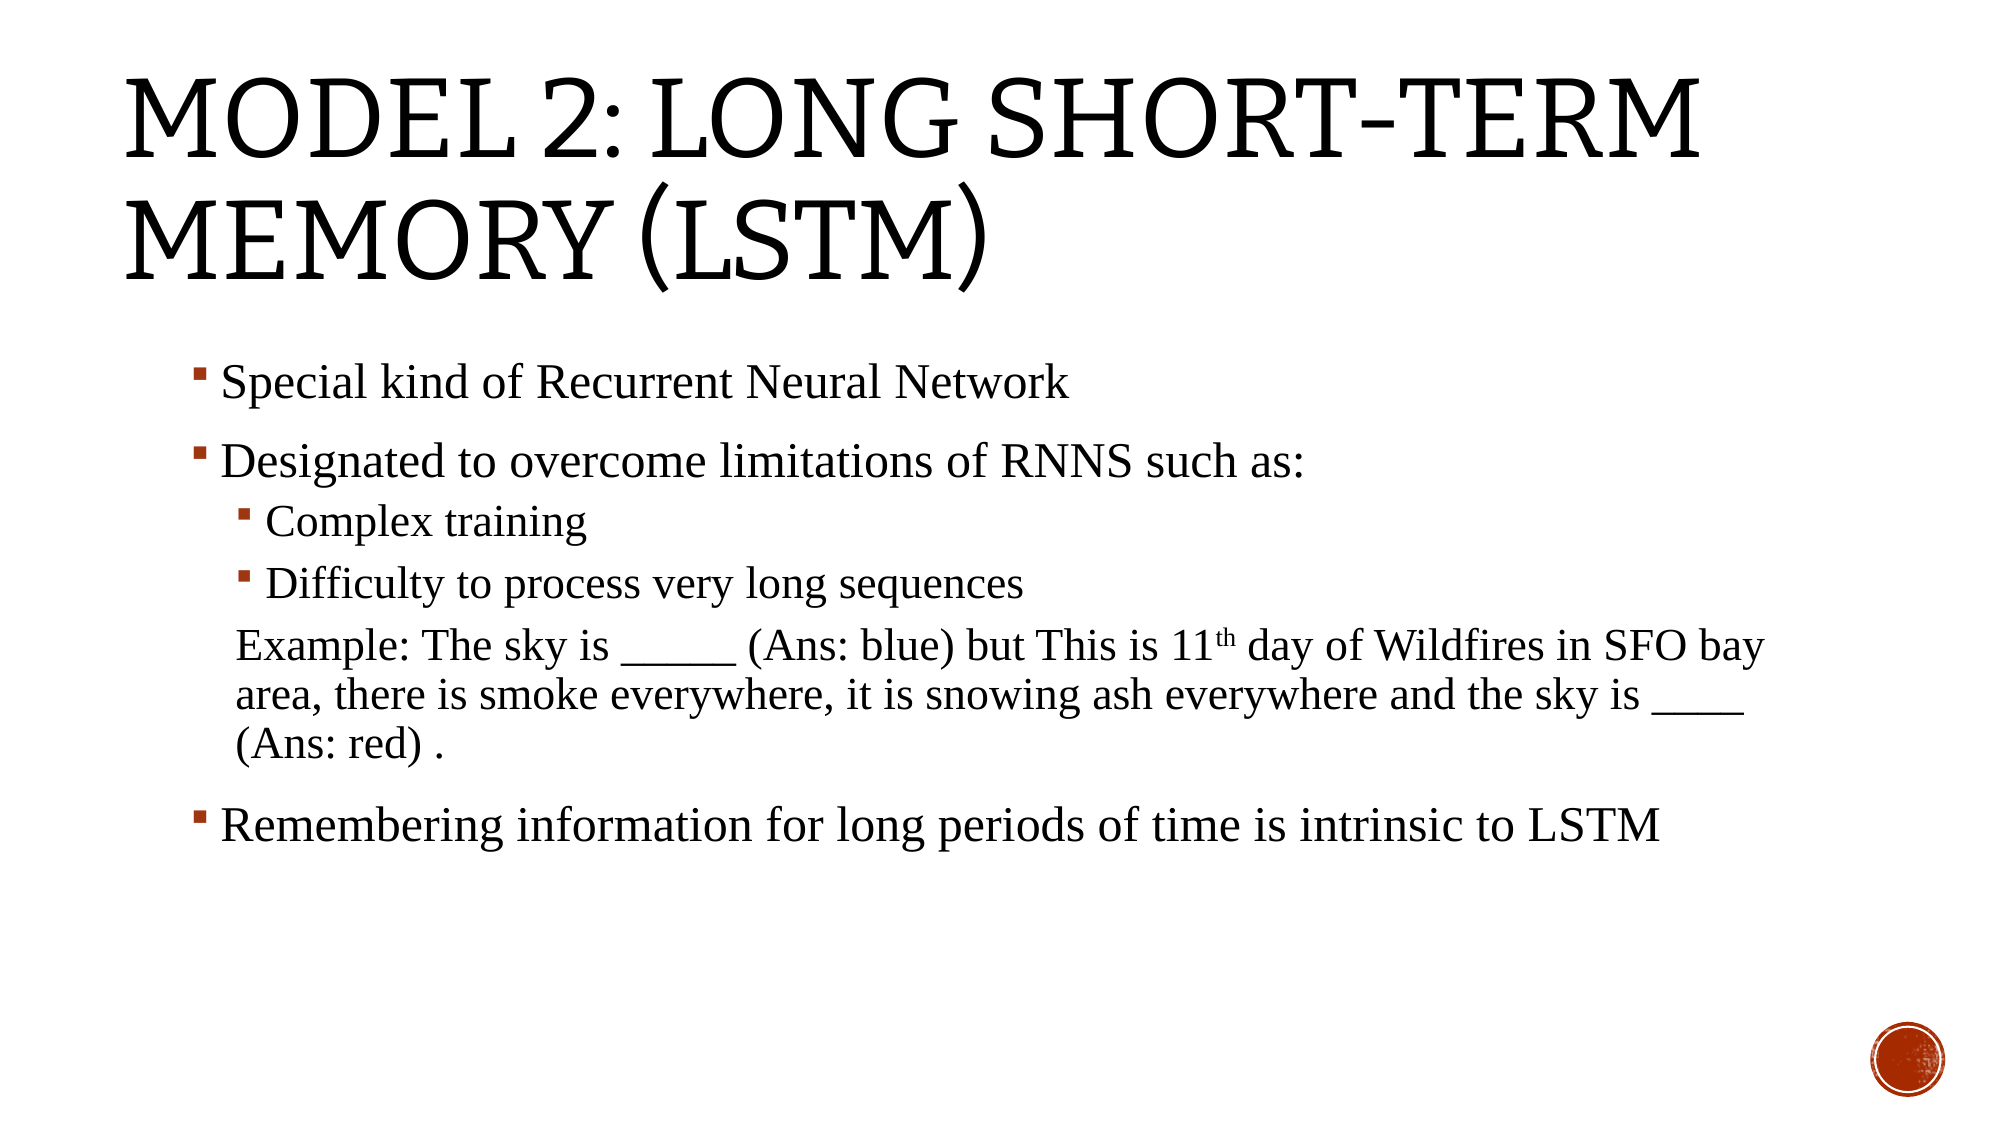

# MODEL 2: Long Short-Term Memory (LSTM)
Special kind of Recurrent Neural Network
Designated to overcome limitations of RNNS such as:
Complex training
Difficulty to process very long sequences
Example: The sky is _____ (Ans: blue) but This is 11th day of Wildfires in SFO bay area, there is smoke everywhere, it is snowing ash everywhere and the sky is ____ (Ans: red) .
Remembering information for long periods of time is intrinsic to LSTM